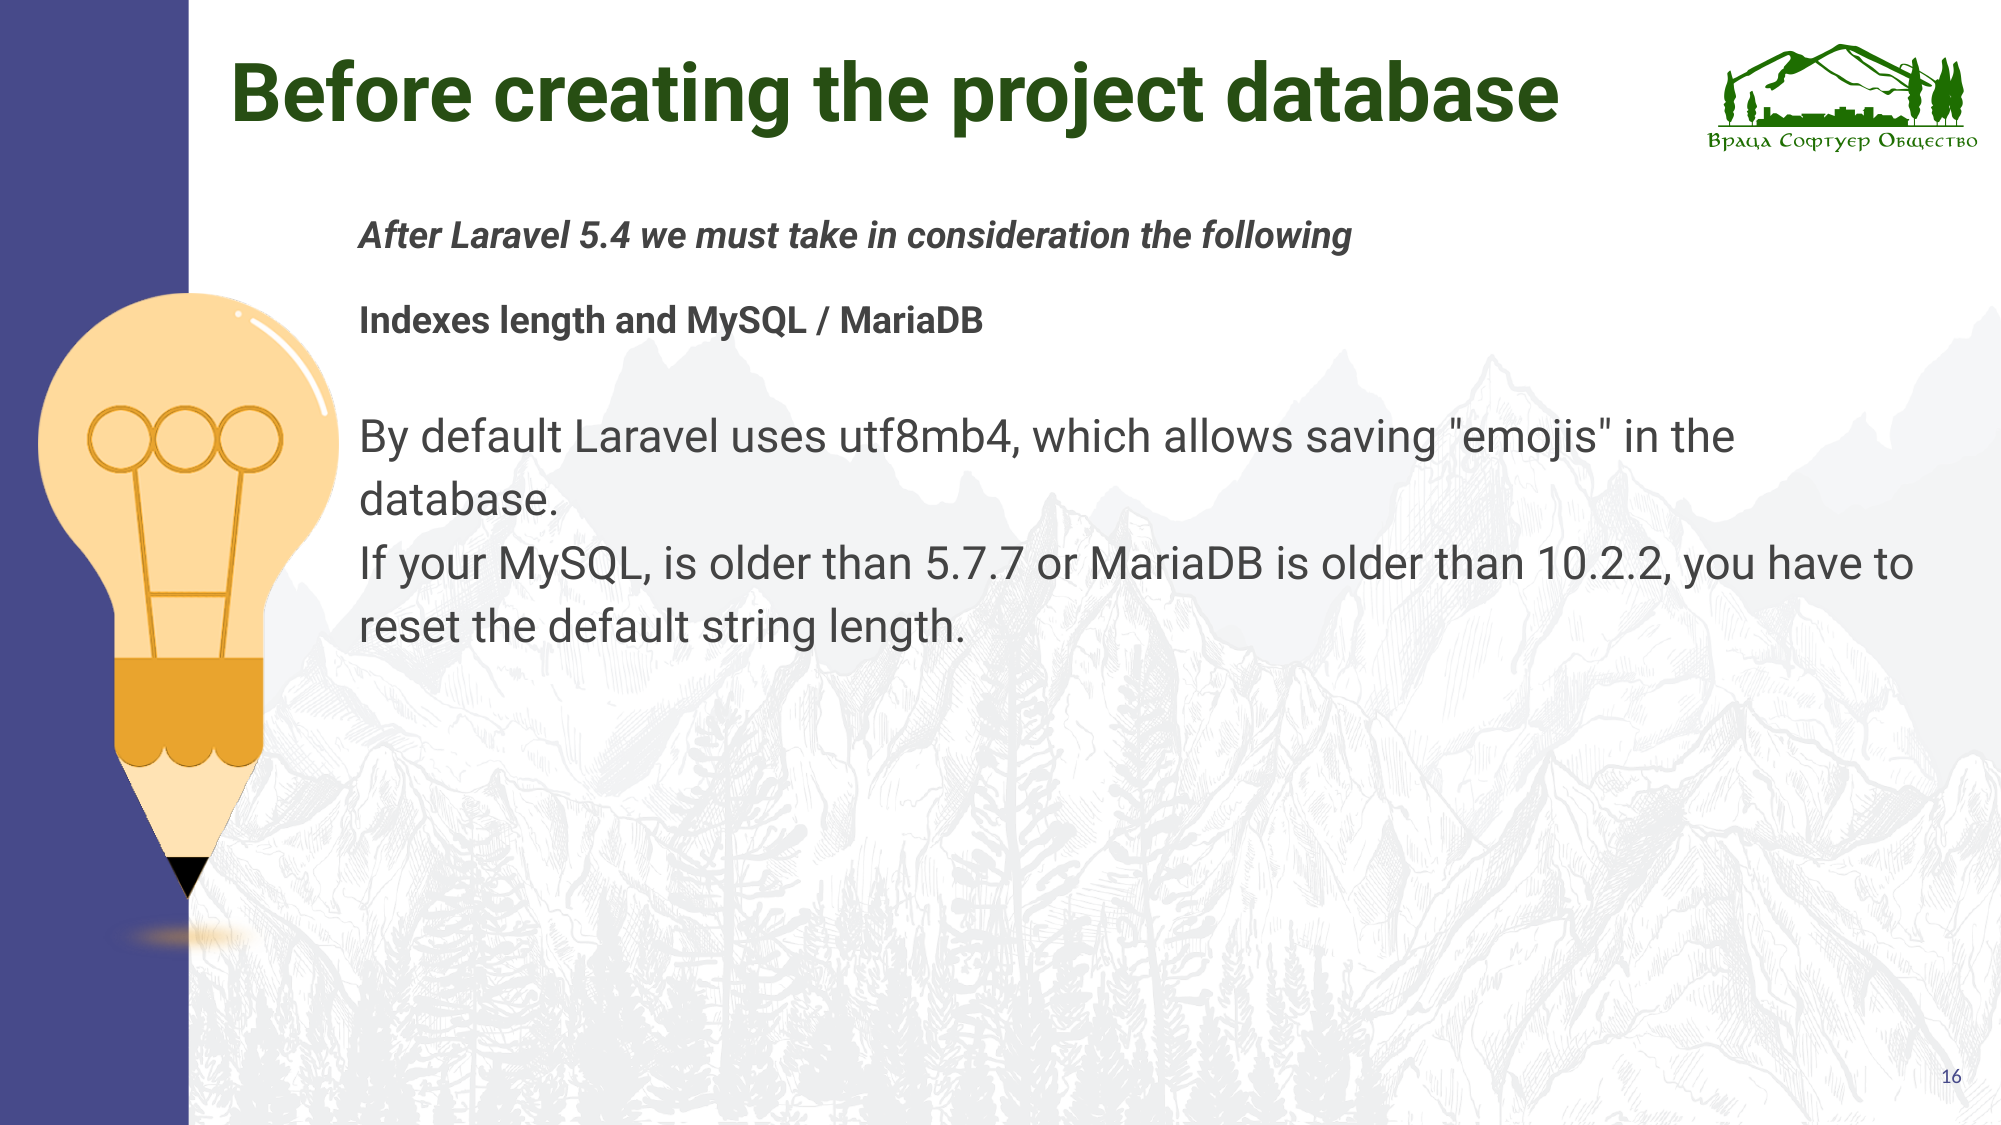

# Before creating the project database
After Laravel 5.4 we must take in consideration the following
Indexes length and MySQL / MariaDB

By default Laravel uses utf8mb4, which allows saving "emojis" in the database.
If your MySQL, is older than 5.7.7 or MariaDB is older than 10.2.2, you have to reset the default string length.

16